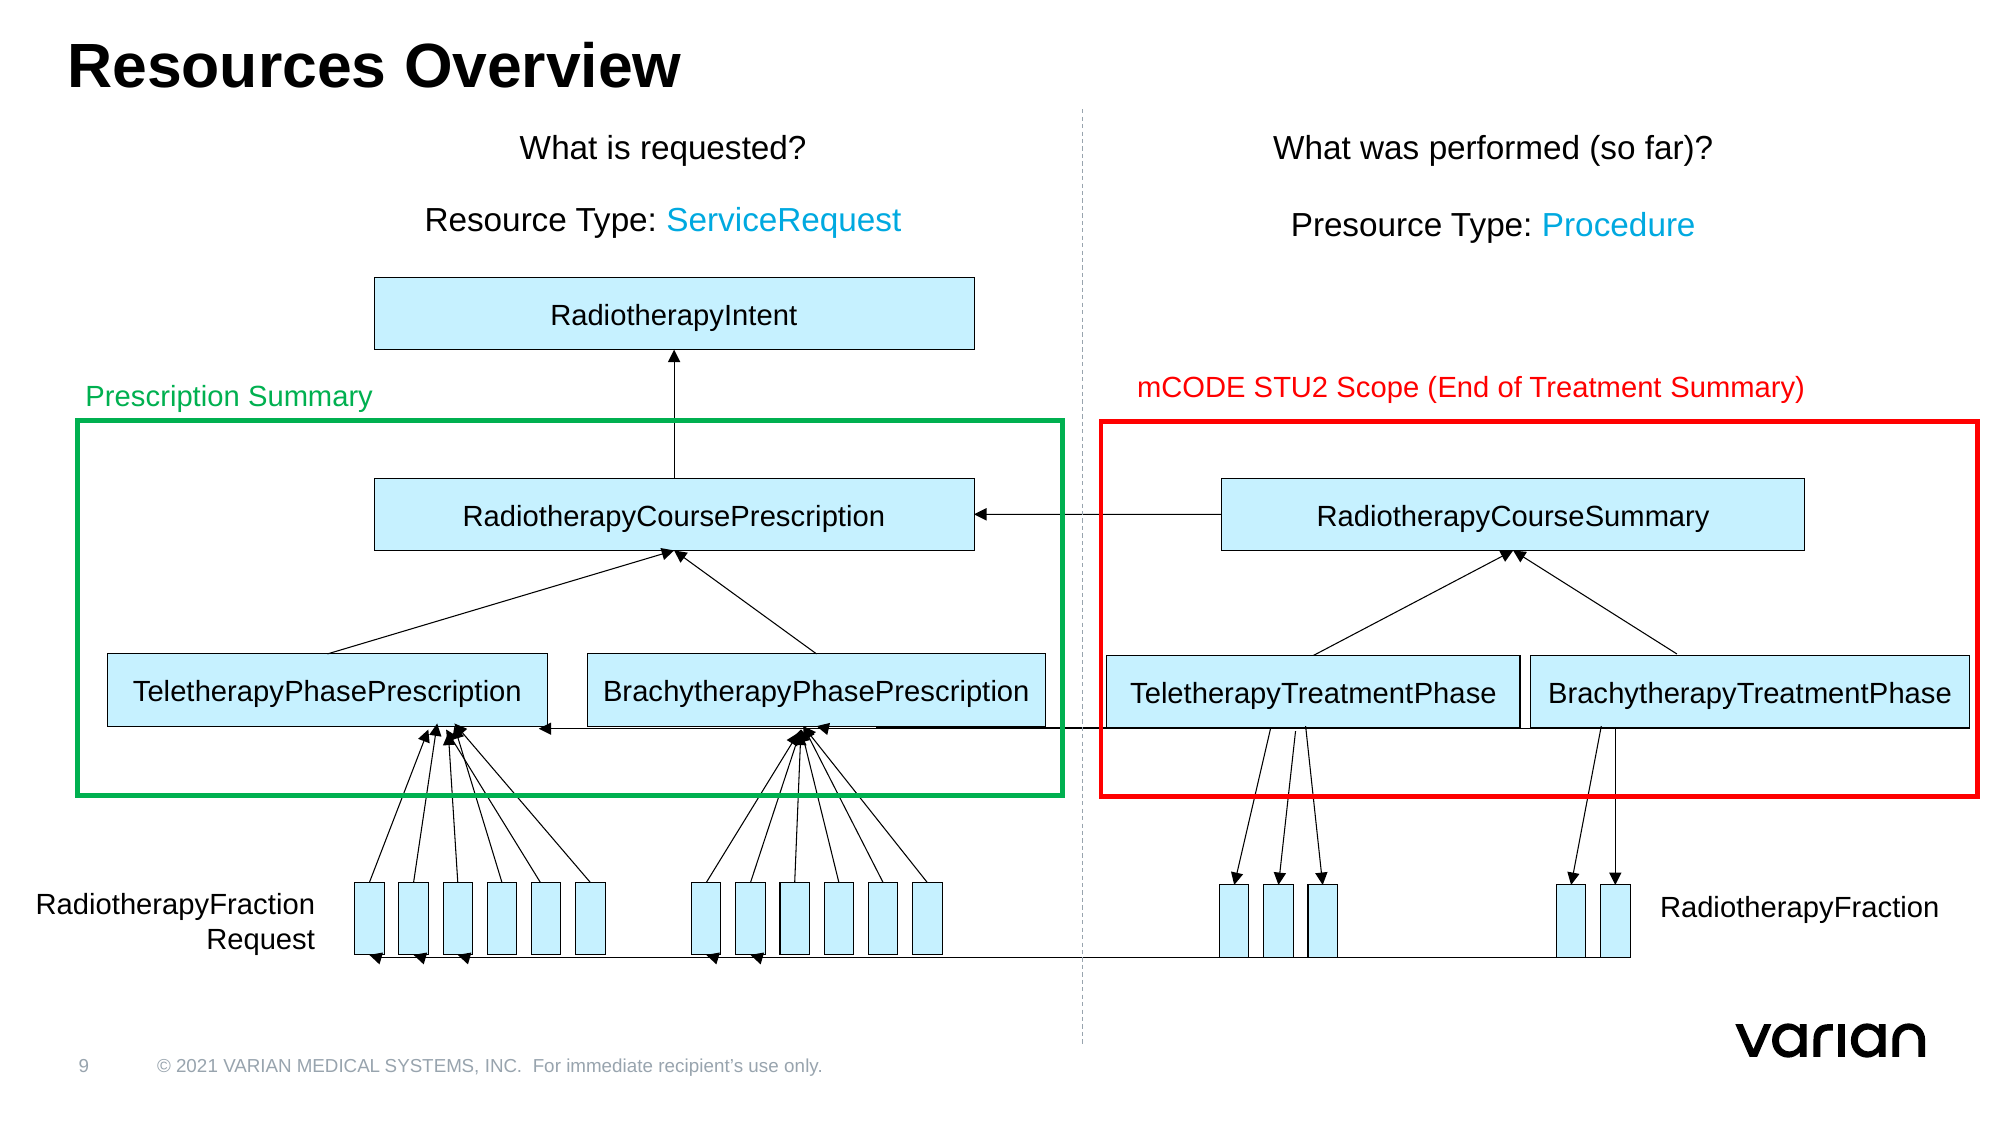

# Resources Overview
What is requested?
Resource Type: ServiceRequest
ServiceRequest
What was performed (so far)?
Presource Type: Procedure
RadiotherapyIntent
mCODE STU2 Scope (End of Treatment Summary)
Prescription Summary

RadiotherapyCoursePrescription
RadiotherapyCourseSummary
TeletherapyPhasePrescription
BrachytherapyPhasePrescription
TeletherapyTreatmentPhase
BrachytherapyTreatmentPhase
RadiotherapyFractionRequest
RadiotherapyFraction

9